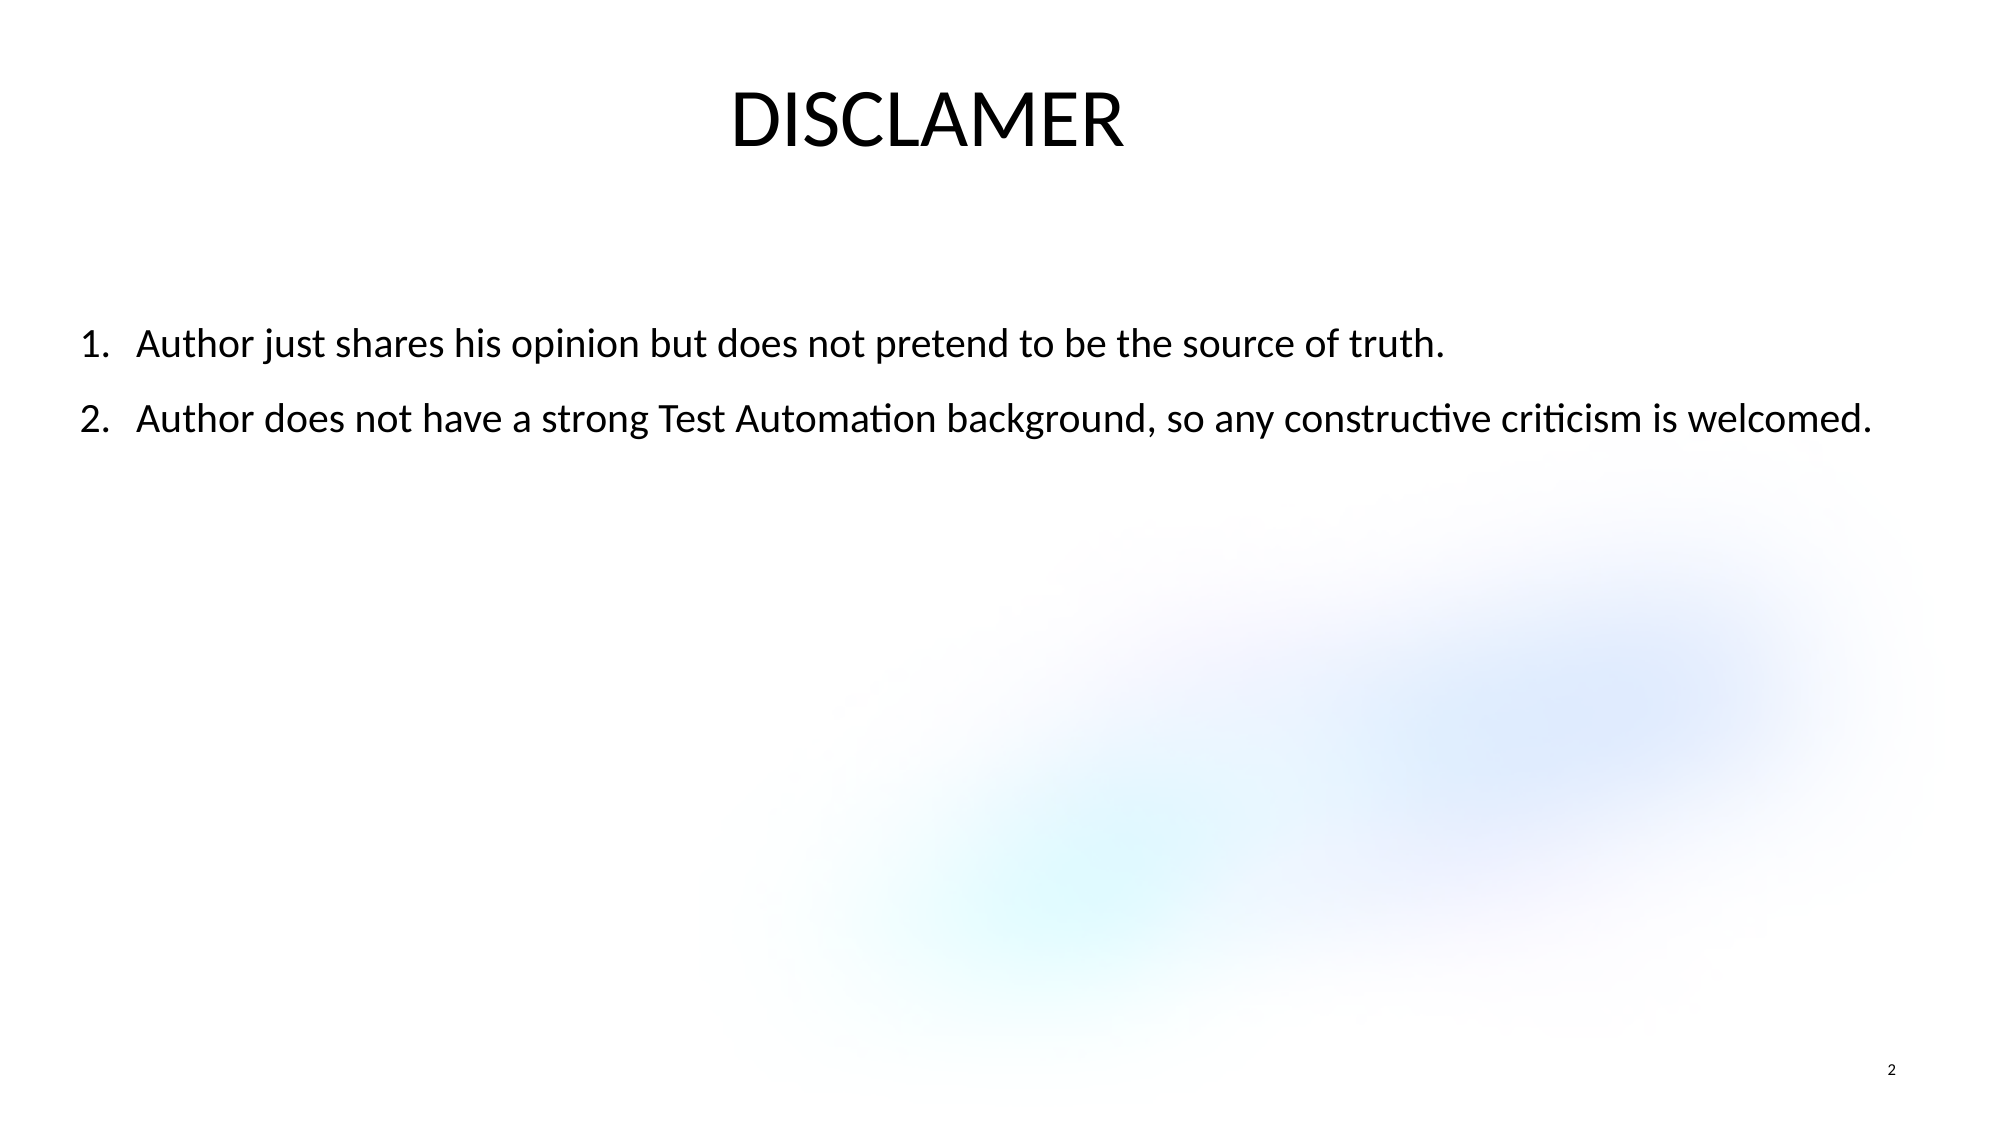

DISCLAMER
Author just shares his opinion but does not pretend to be the source of truth.
Author does not have a strong Test Automation background, so any constructive criticism is welcomed.